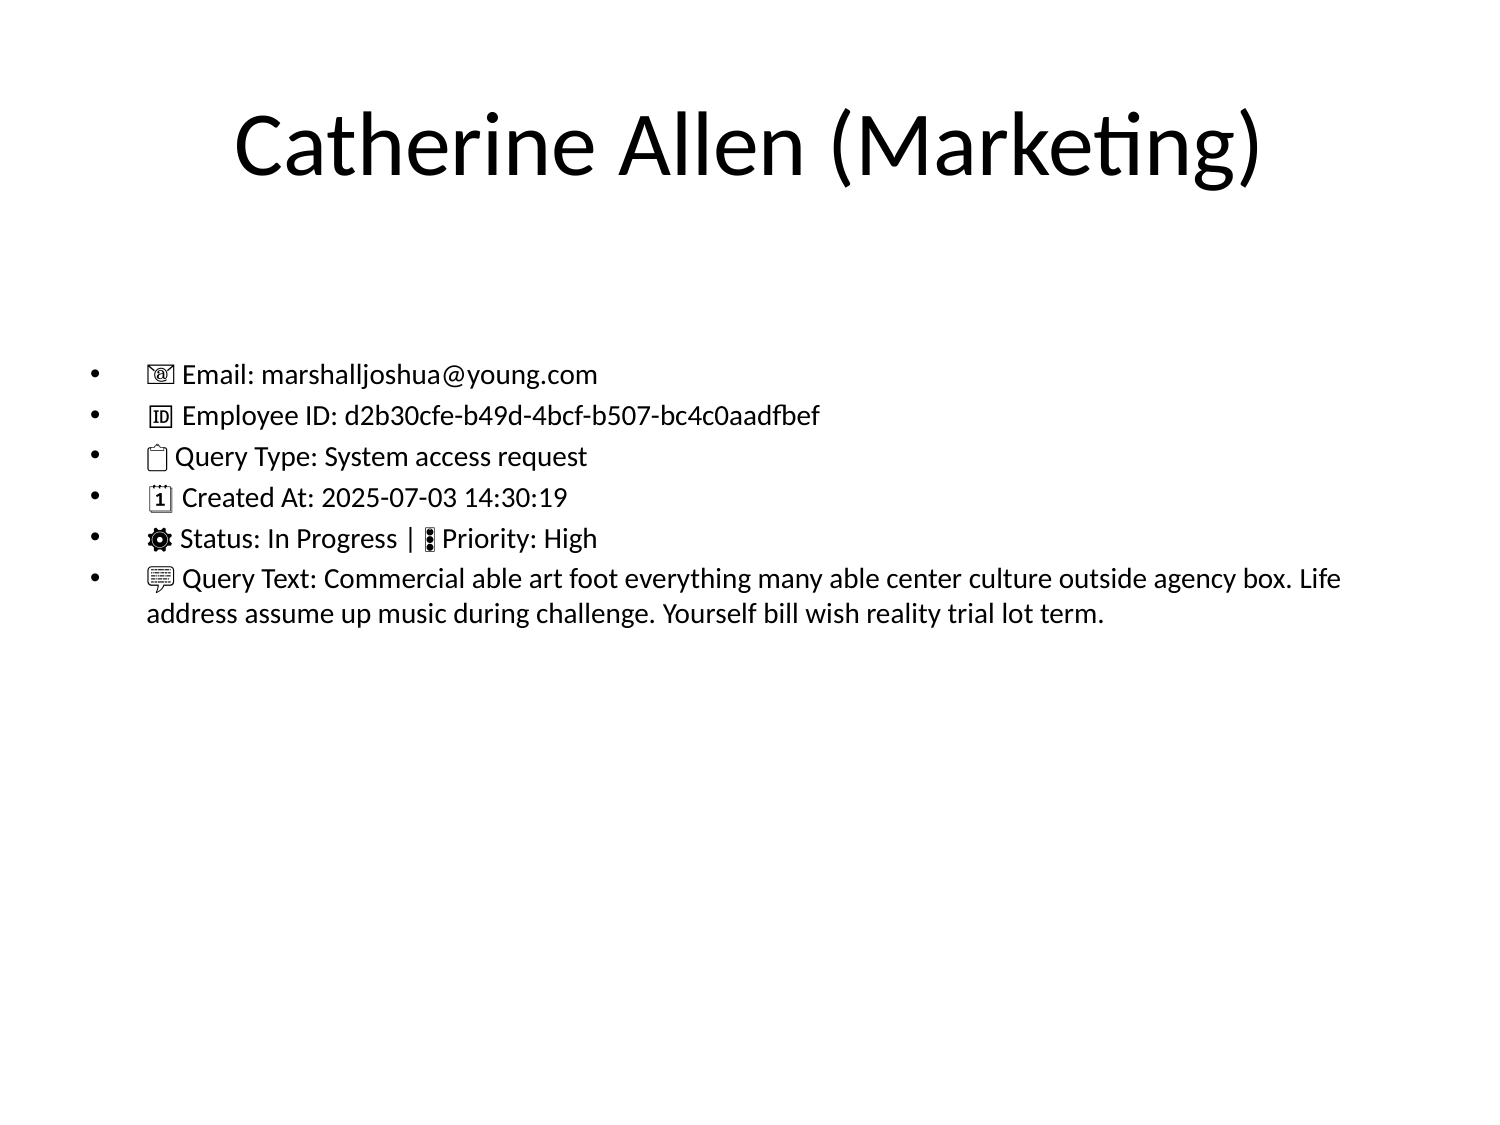

# Catherine Allen (Marketing)

📧 Email: marshalljoshua@young.com
🆔 Employee ID: d2b30cfe-b49d-4bcf-b507-bc4c0aadfbef
📋 Query Type: System access request
🗓 Created At: 2025-07-03 14:30:19
⚙ Status: In Progress | 🚦 Priority: High
💬 Query Text: Commercial able art foot everything many able center culture outside agency box. Life address assume up music during challenge. Yourself bill wish reality trial lot term.